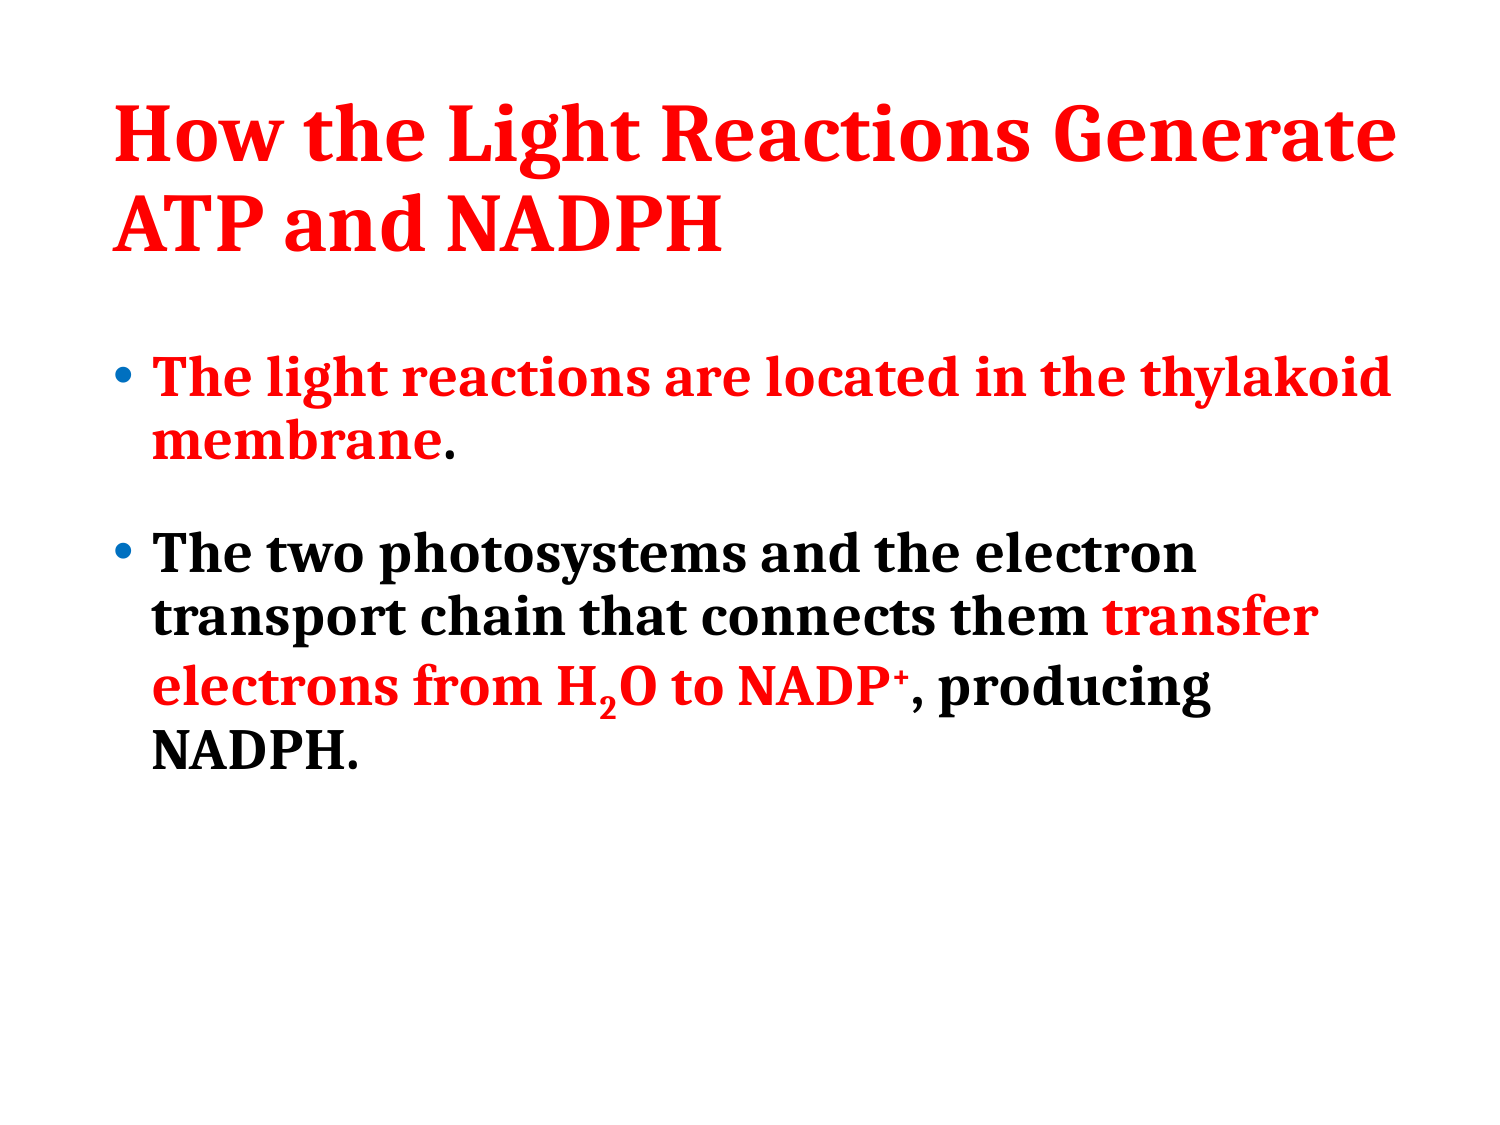

# How the Light Reactions Generate ATP and NADPH
The light reactions are located in the thylakoid membrane.
The two photosystems and the electron transport chain that connects them transfer electrons from H2O to NADP+, producing NADPH.